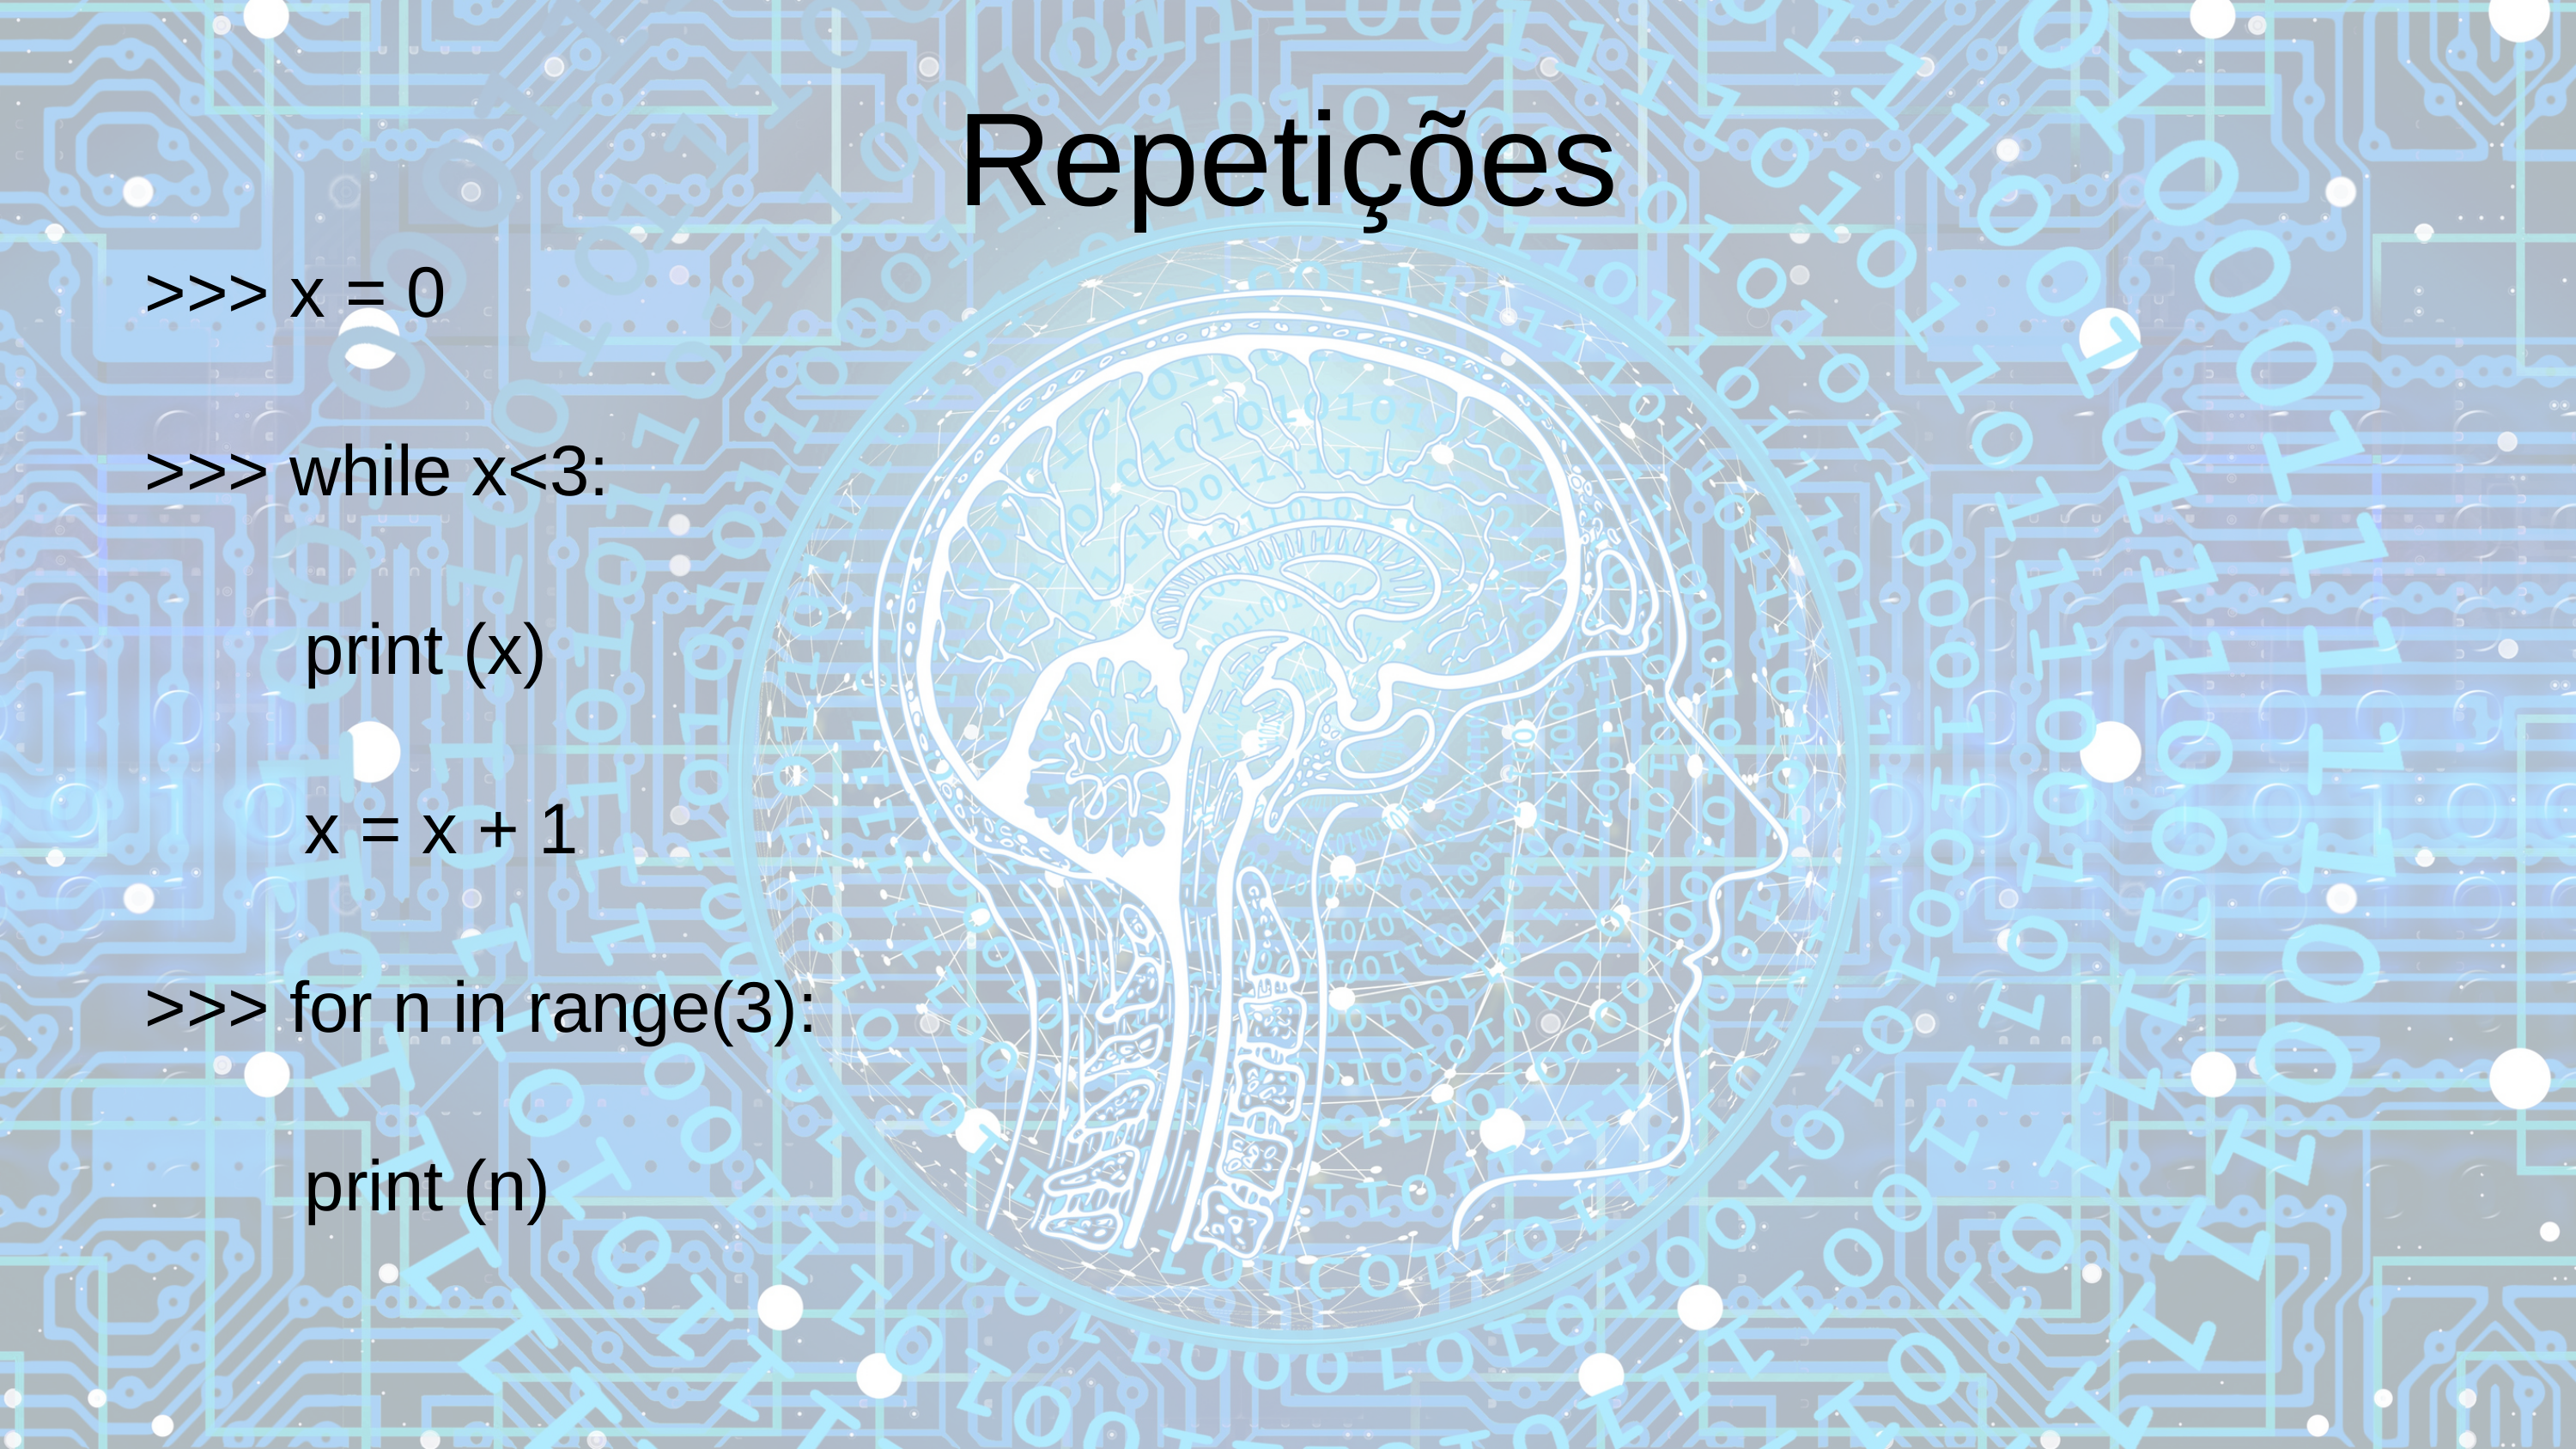

Repetições
>>> x = 0
>>> while x<3:
        print (x)
        x = x + 1
>>> for n in range(3):
        print (n)